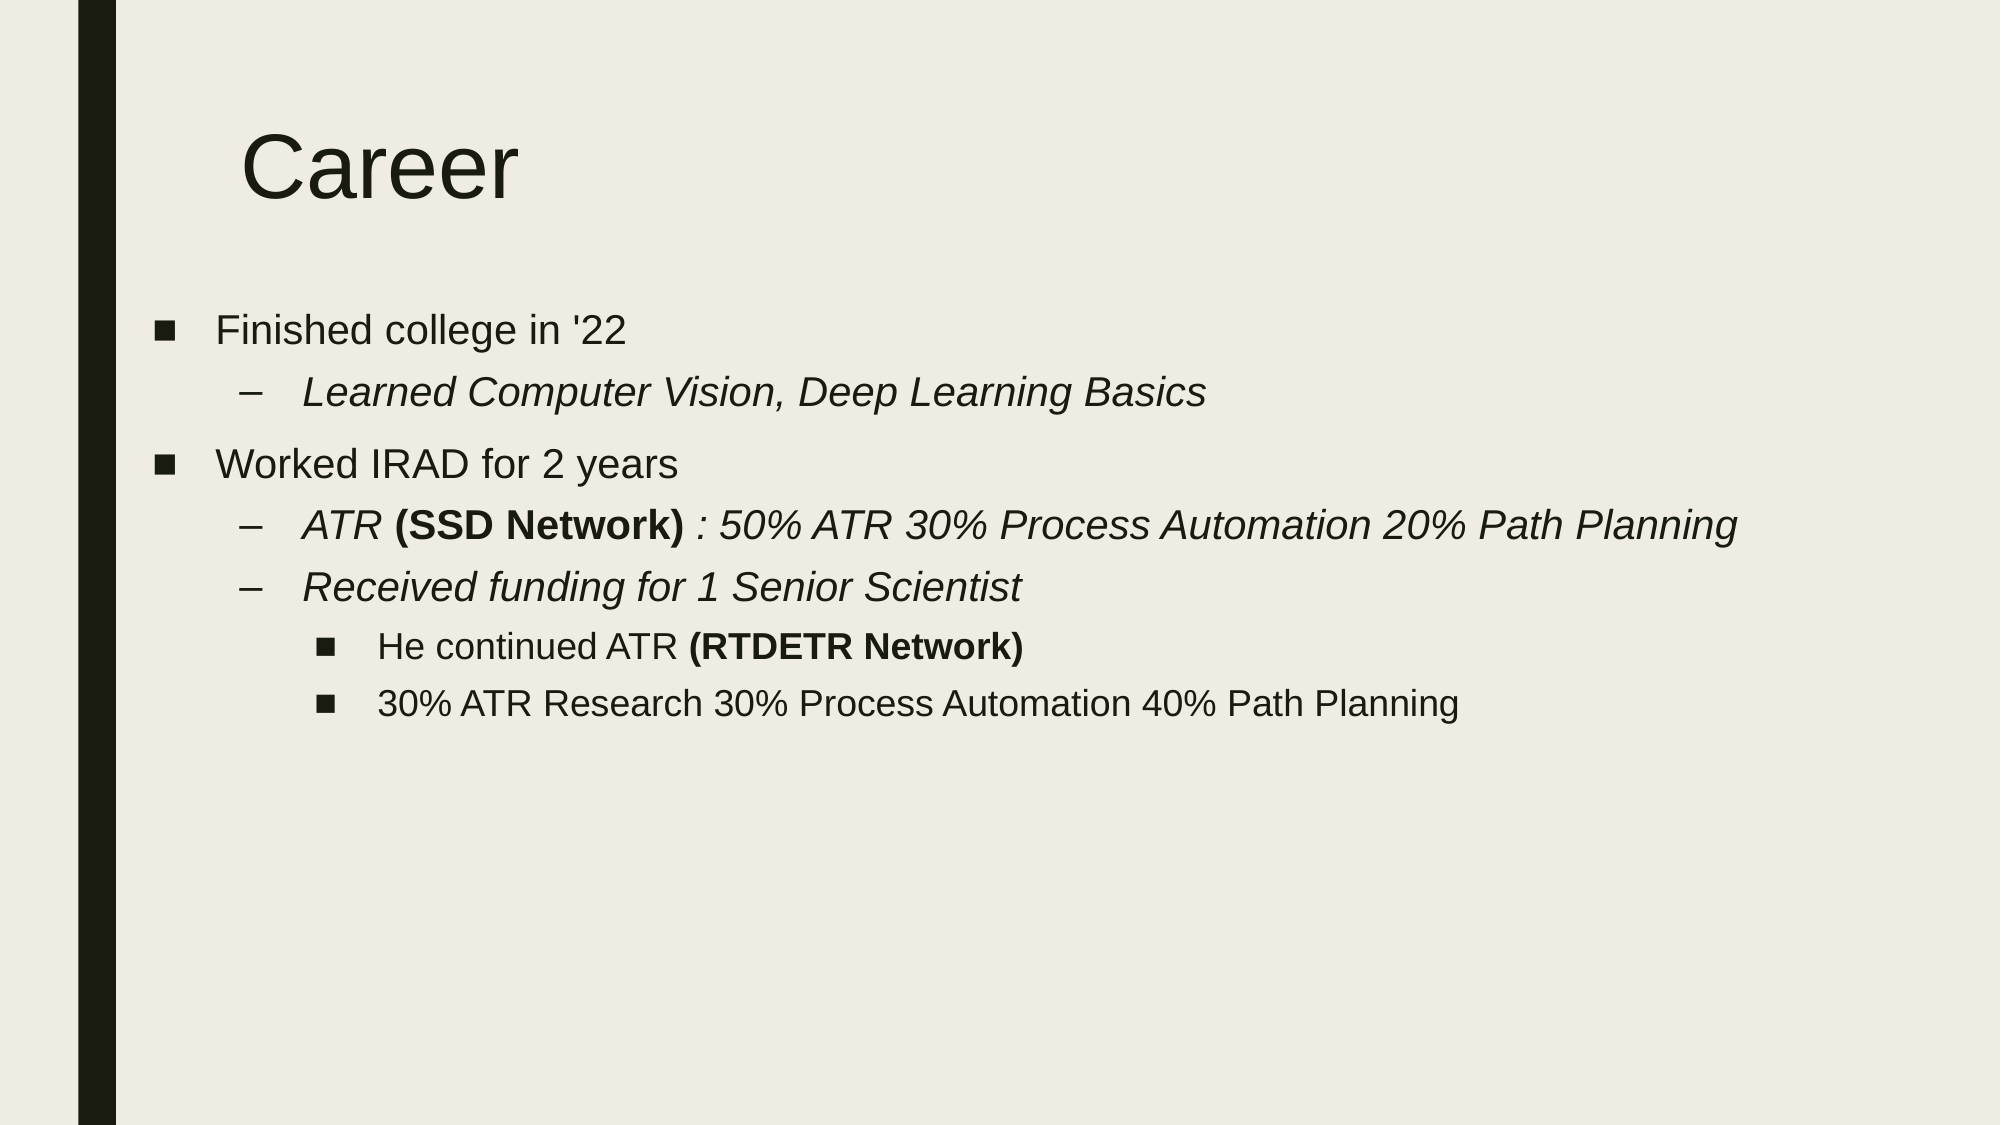

# Career
Finished college in '22
Learned Computer Vision, Deep Learning Basics
Worked IRAD for 2 years
ATR (SSD Network) : 50% ATR 30% Process Automation 20% Path Planning
Received funding for 1 Senior Scientist
He continued ATR (RTDETR Network)
30% ATR Research 30% Process Automation 40% Path Planning